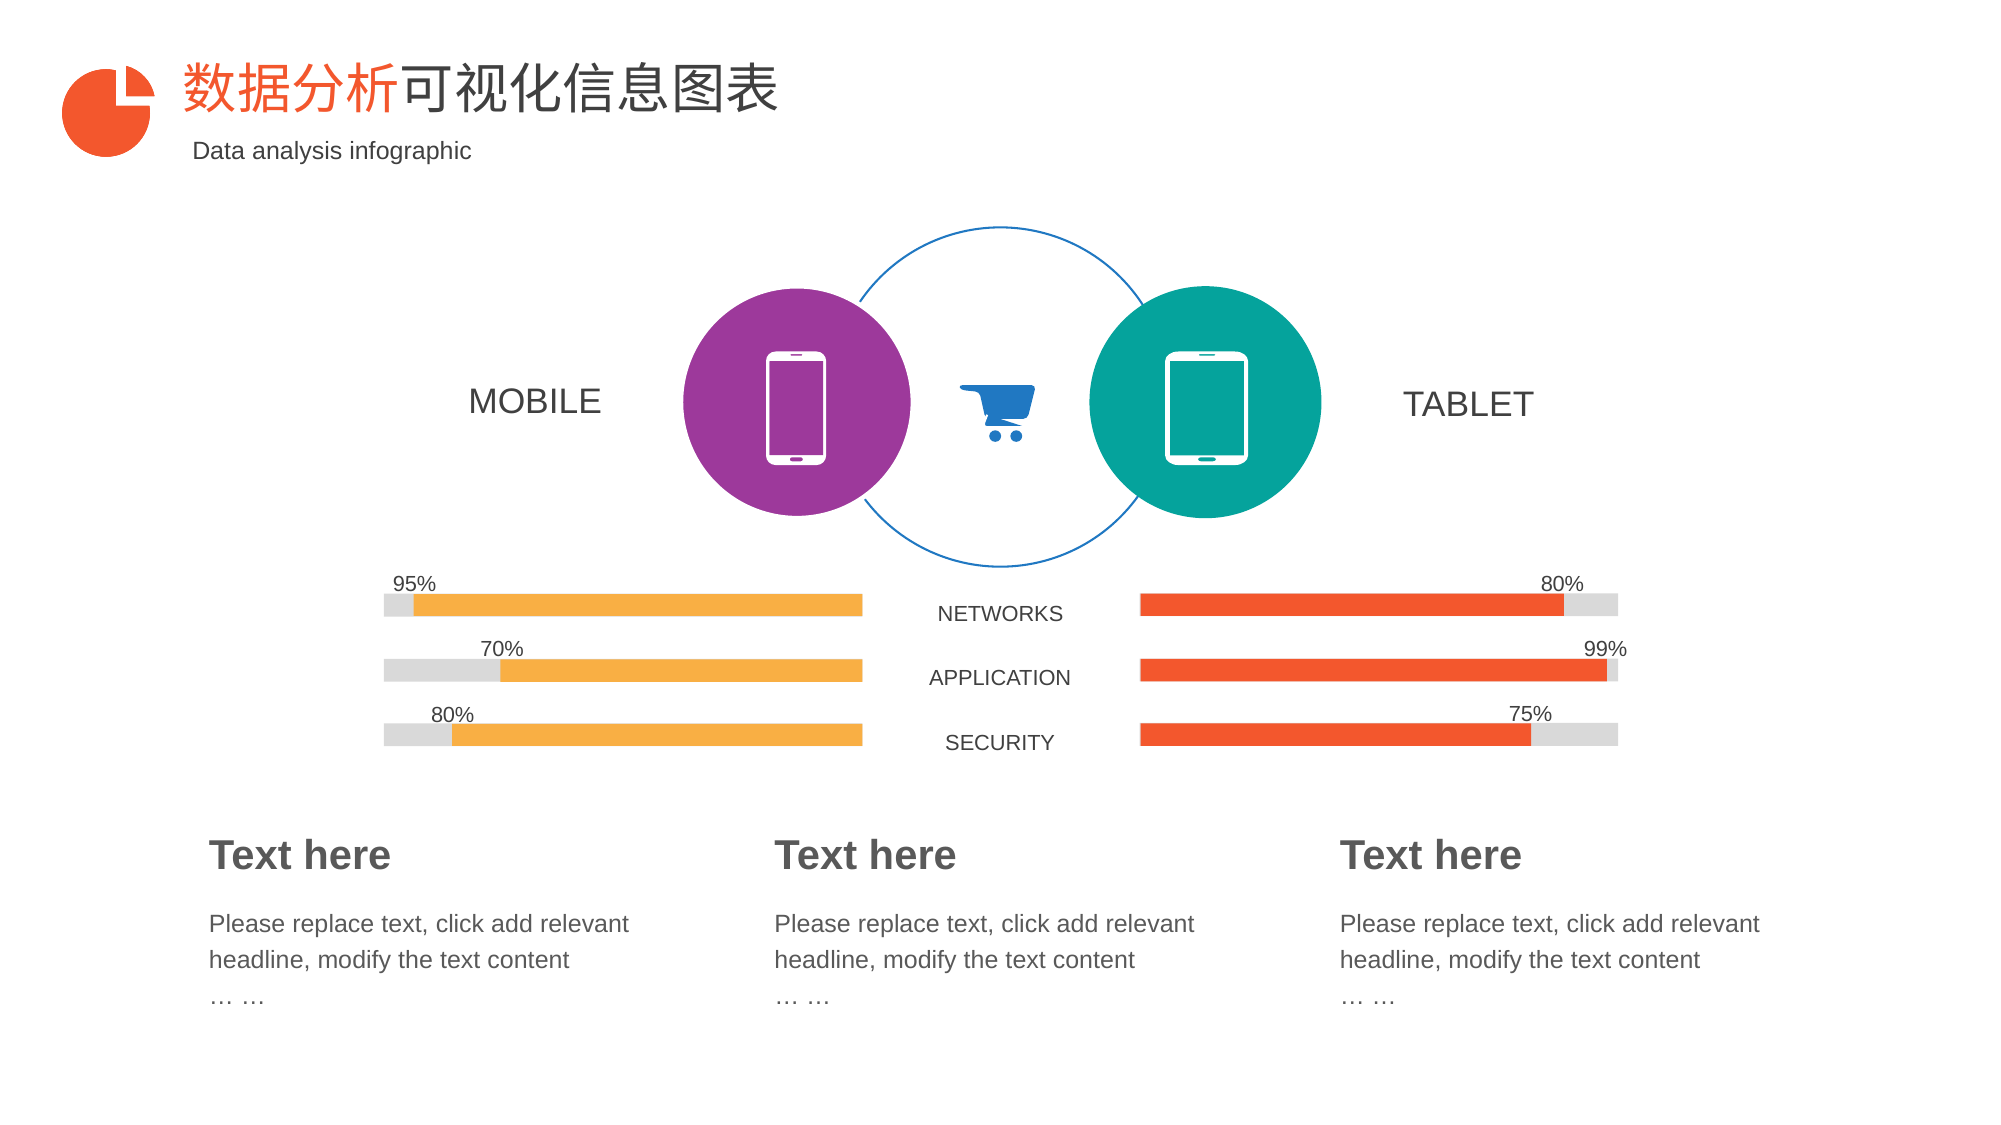

MOBILE
TABLET

95%
80%
NETWORKS
APPLICATION
SECURITY

70%
99%

75%
80%

Text here
Please replace text, click add relevant headline, modify the text content
… …
Text here
Please replace text, click add relevant headline, modify the text content
… …
Text here
Please replace text, click add relevant headline, modify the text content
… …